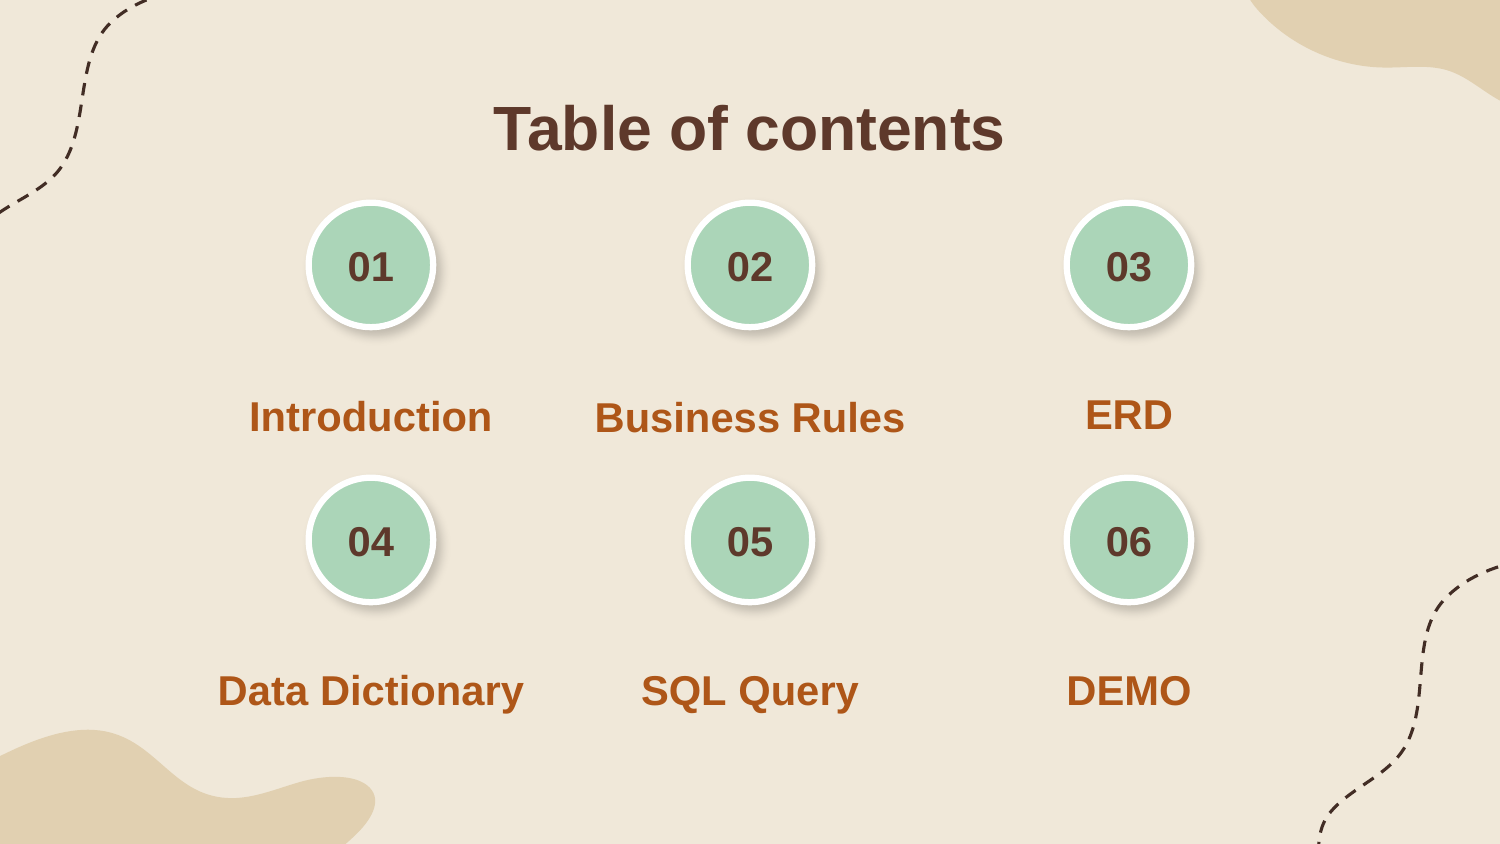

# Table of contents

01
02
03
ERD
Introduction
Business Rules

04
05
06
Data Dictionary
SQL Query
DEMO